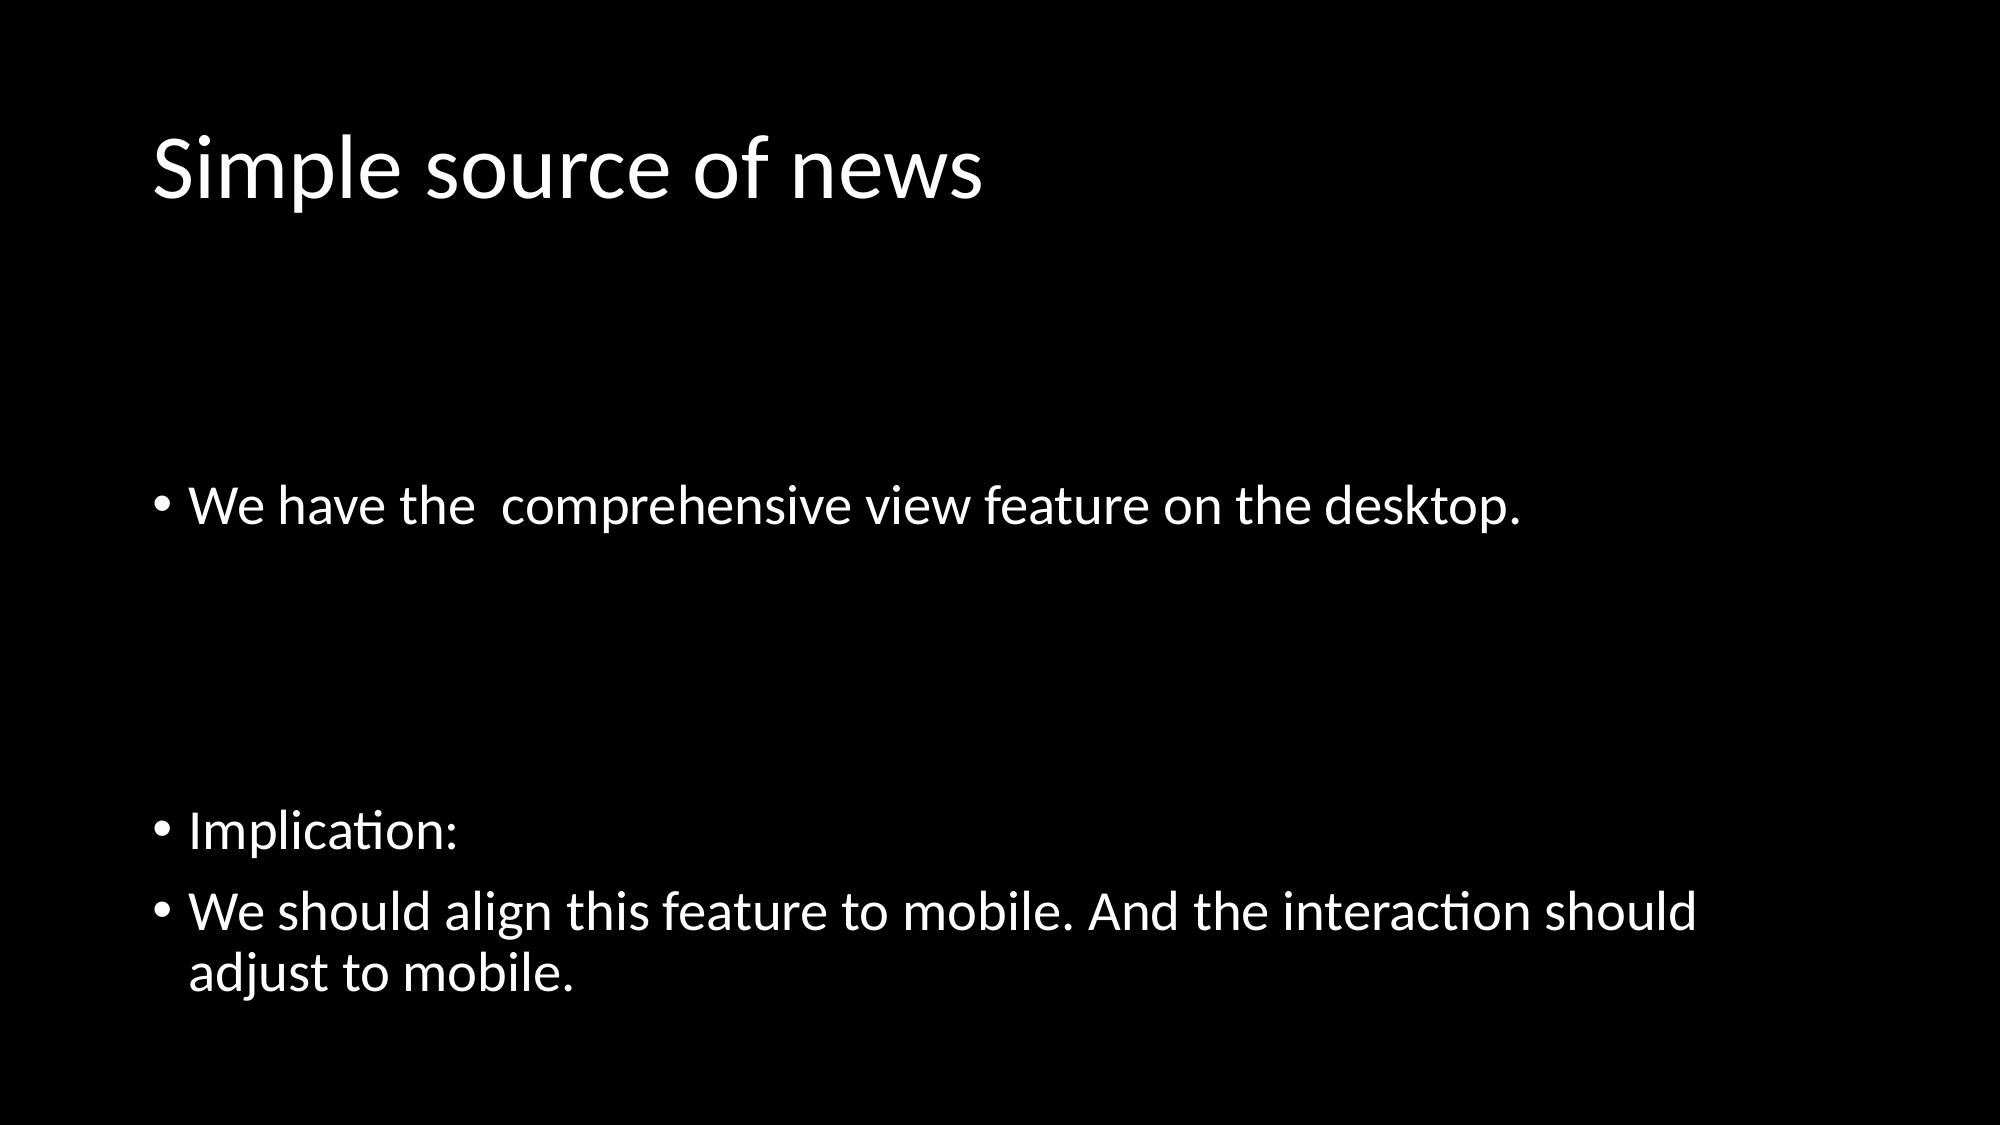

# Simple source of news

We have the  comprehensive view feature on the desktop.

Implication:
We should align this feature to mobile. And the interaction should adjust to mobile.